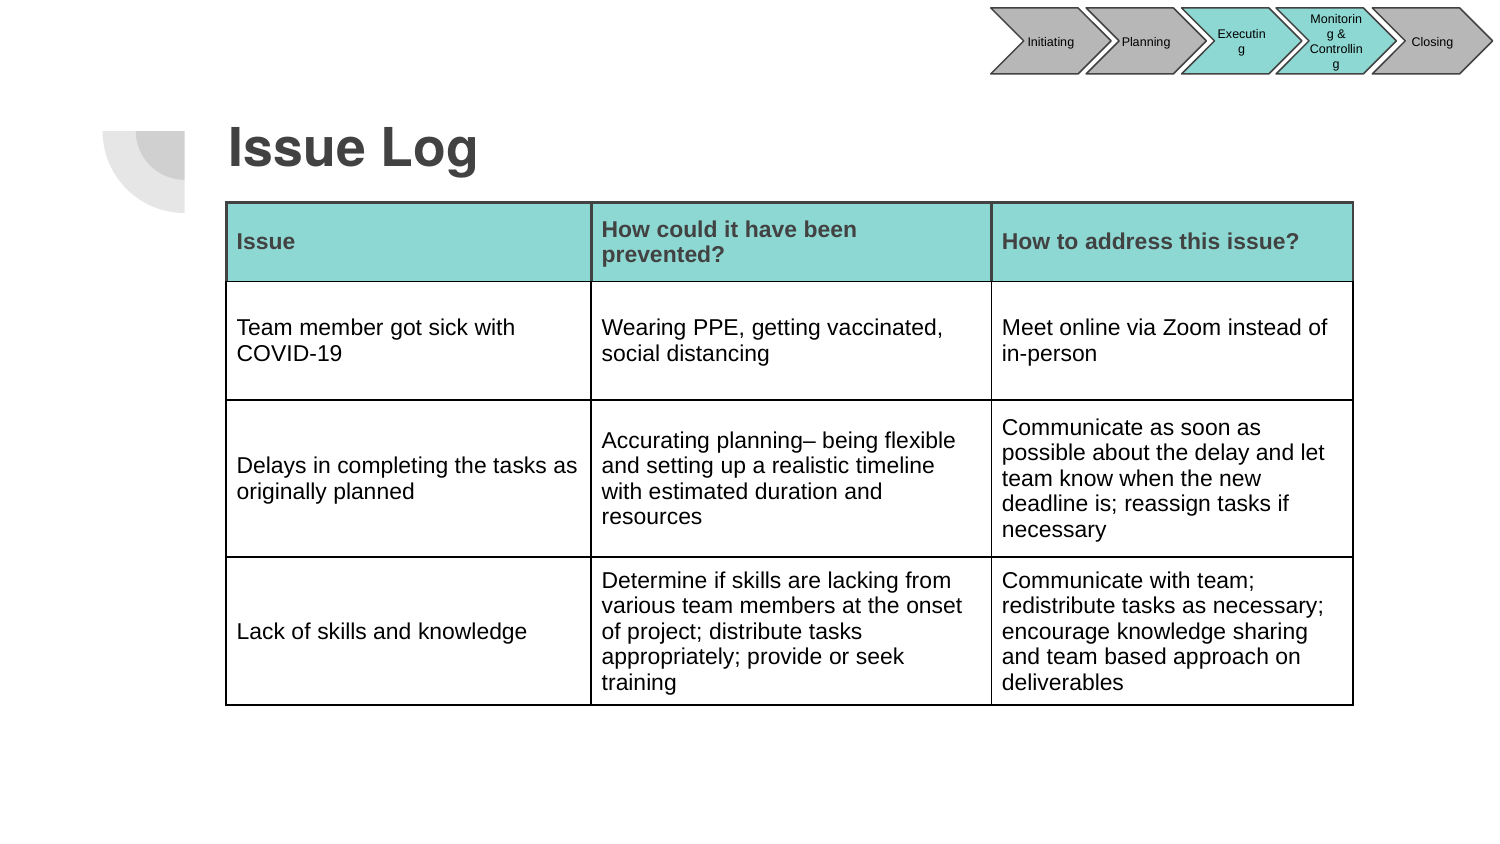

Initiating
Planning
Executing
Monitoring & Controlling
Closing
# Issue Log

| Issue | How could it have been prevented? | How to address this issue? |
| --- | --- | --- |
| Team member got sick with COVID-19 | Wearing PPE, getting vaccinated, social distancing | Meet online via Zoom instead of in-person |
| Delays in completing the tasks as originally planned | Accurating planning– being flexible and setting up a realistic timeline with estimated duration and resources | Communicate as soon as possible about the delay and let team know when the new deadline is; reassign tasks if necessary |
| Lack of skills and knowledge | Determine if skills are lacking from various team members at the onset of project; distribute tasks appropriately; provide or seek training | Communicate with team; redistribute tasks as necessary; encourage knowledge sharing and team based approach on deliverables |